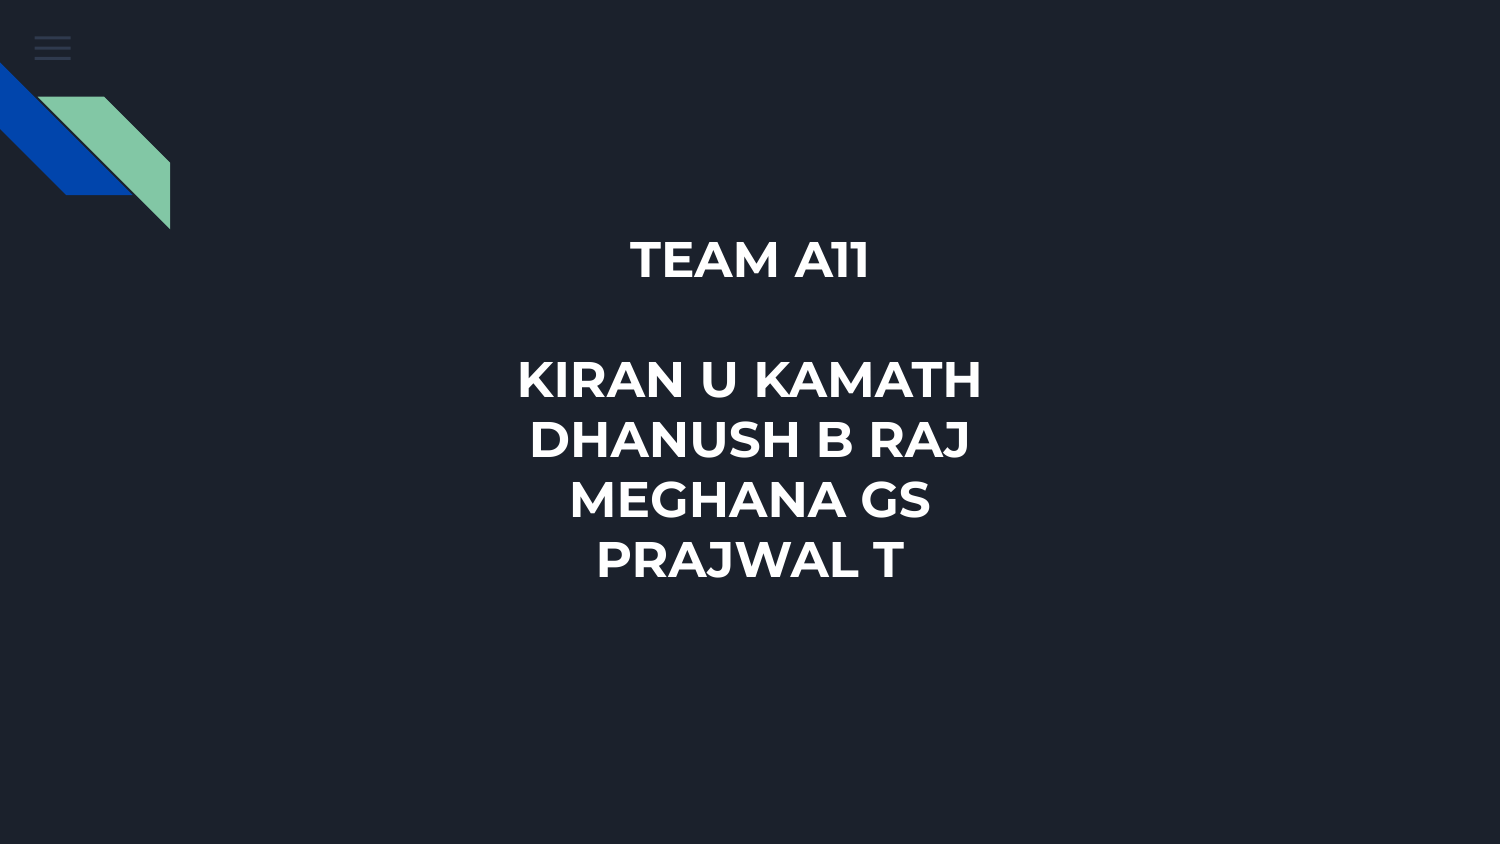

# TEAM A11

KIRAN U KAMATH
DHANUSH B RAJ
MEGHANA GS
PRAJWAL T